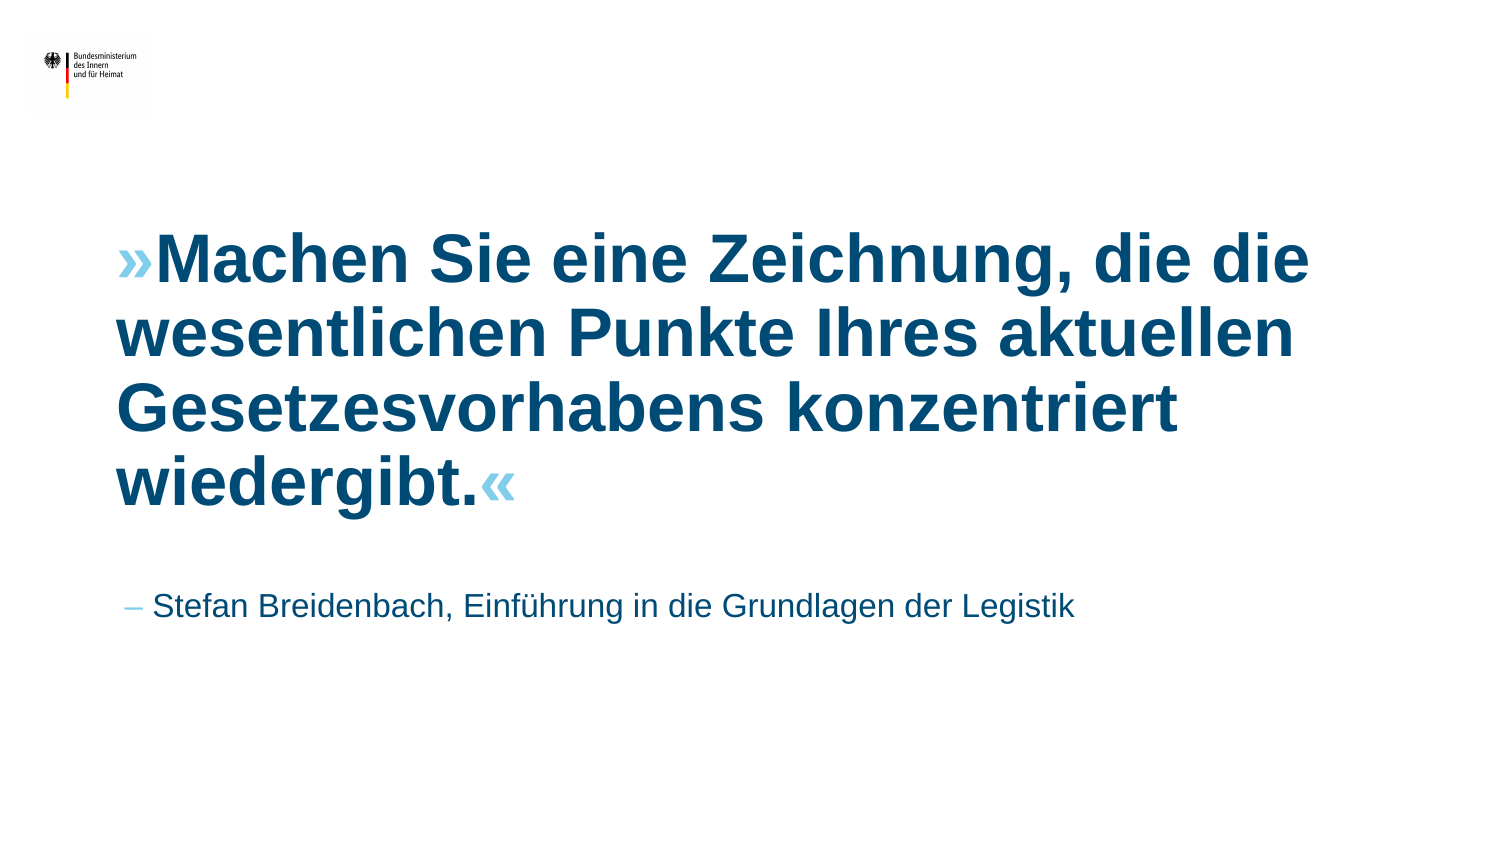

»Machen Sie eine Zeichnung, die die wesentlichen Punkte Ihres aktuellen Gesetzesvorhabens konzentriert wiedergibt.«
– Stefan Breidenbach, Einführung in die Grundlagen der Legistik